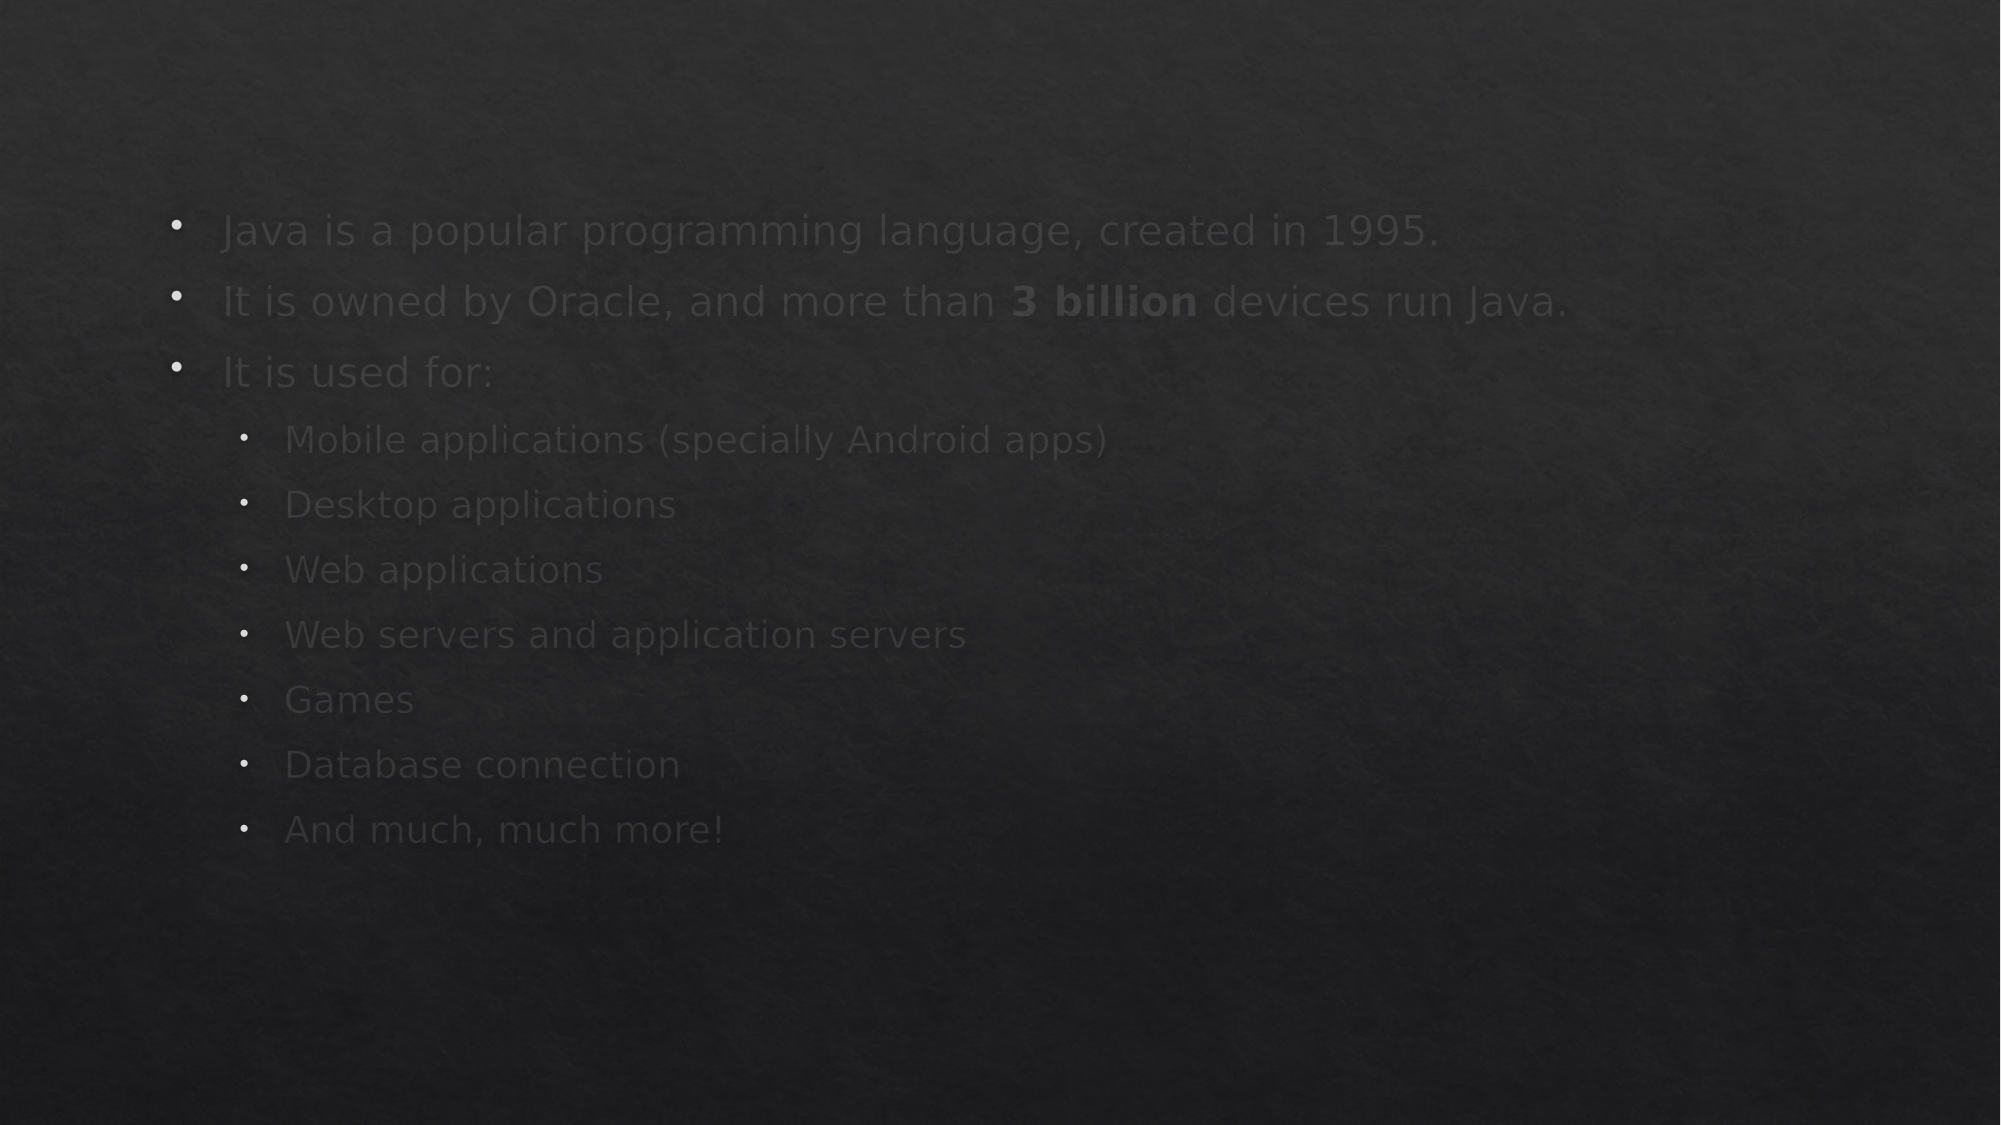

Java is a popular programming language, created in 1995.
It is owned by Oracle, and more than 3 billion devices run Java.
It is used for:
Mobile applications (specially Android apps)
Desktop applications
Web applications
Web servers and application servers
Games
Database connection
And much, much more!